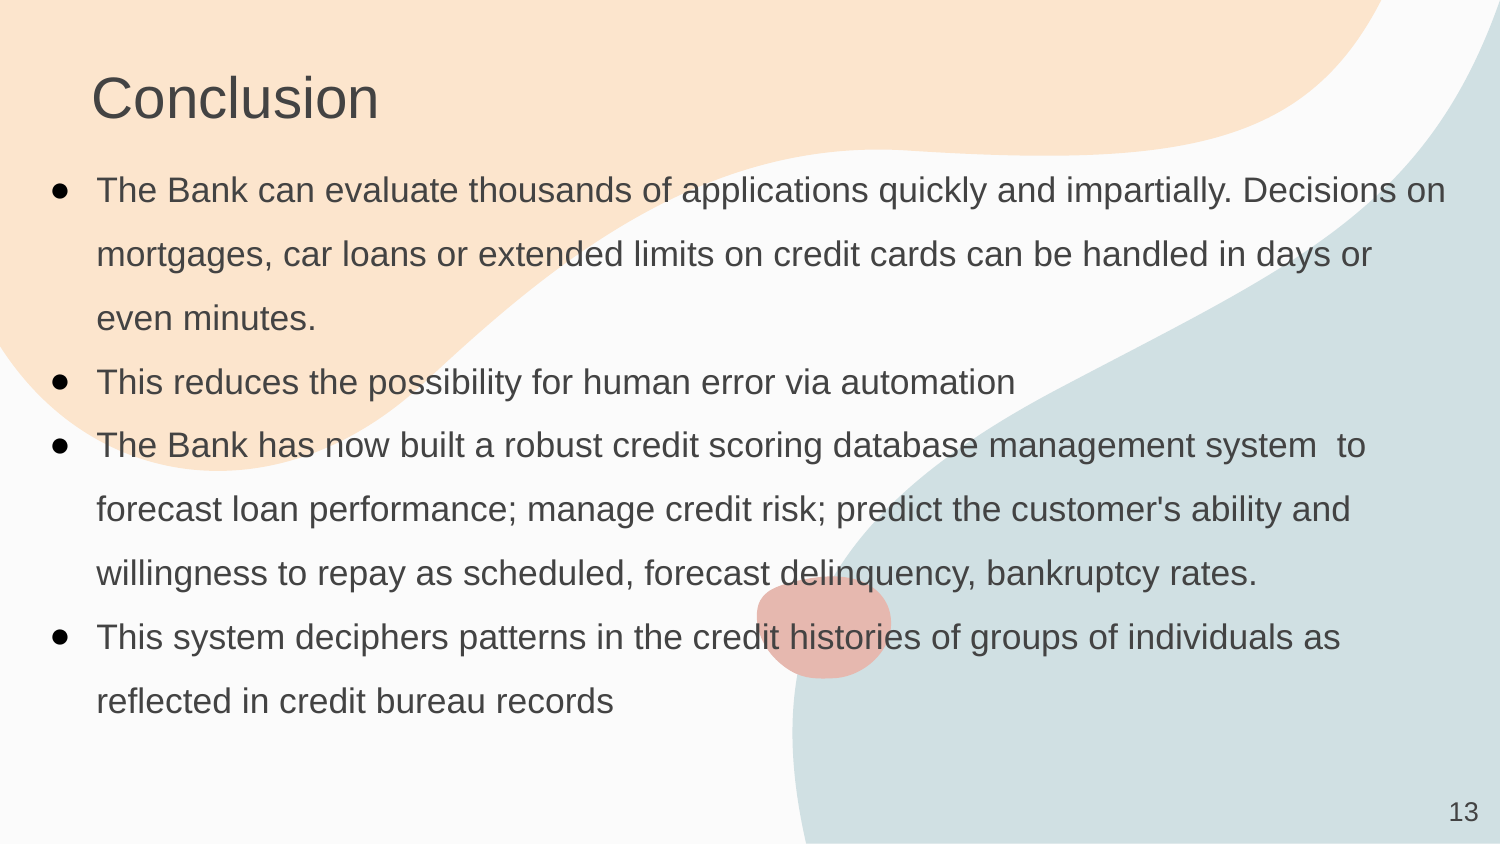

Conclusion
The Bank can evaluate thousands of applications quickly and impartially. Decisions on mortgages, car loans or extended limits on credit cards can be handled in days or even minutes.
This reduces the possibility for human error via automation
The Bank has now built a robust credit scoring database management system  to forecast loan performance; manage credit risk; predict the customer's ability and willingness to repay as scheduled, forecast delinquency, bankruptcy rates.
This system deciphers patterns in the credit histories of groups of individuals as reflected in credit bureau records
13